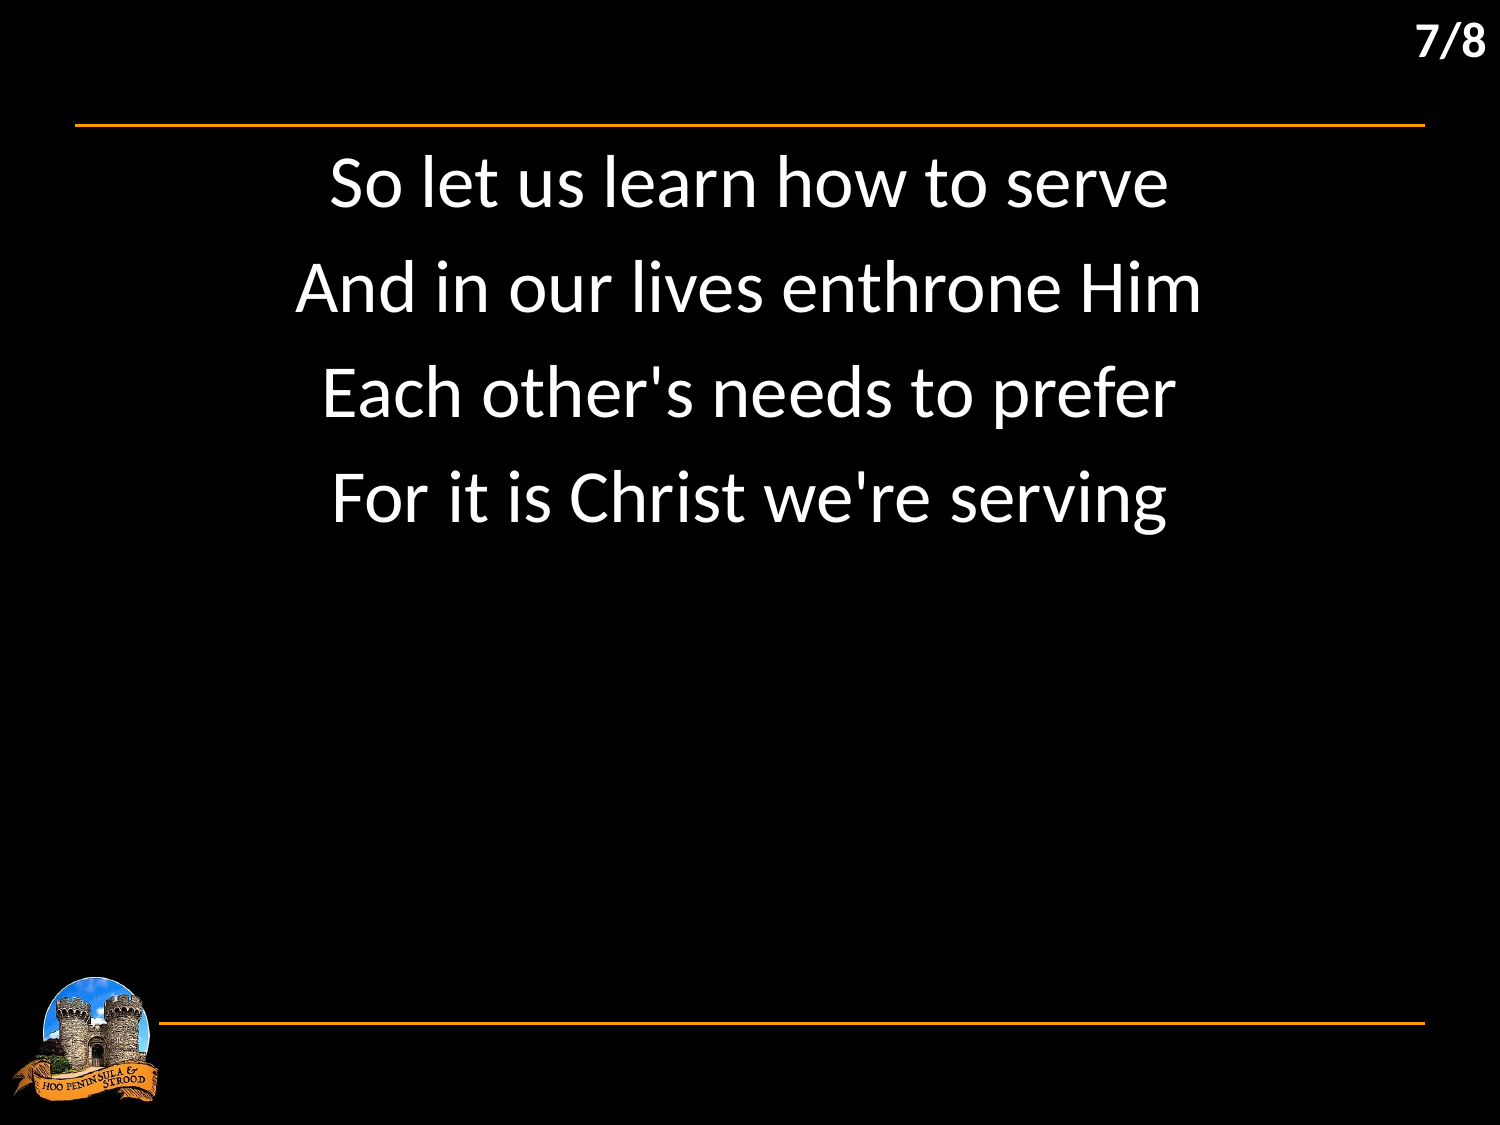

7/8
So let us learn how to serve
And in our lives enthrone Him
Each other's needs to prefer
For it is Christ we're serving